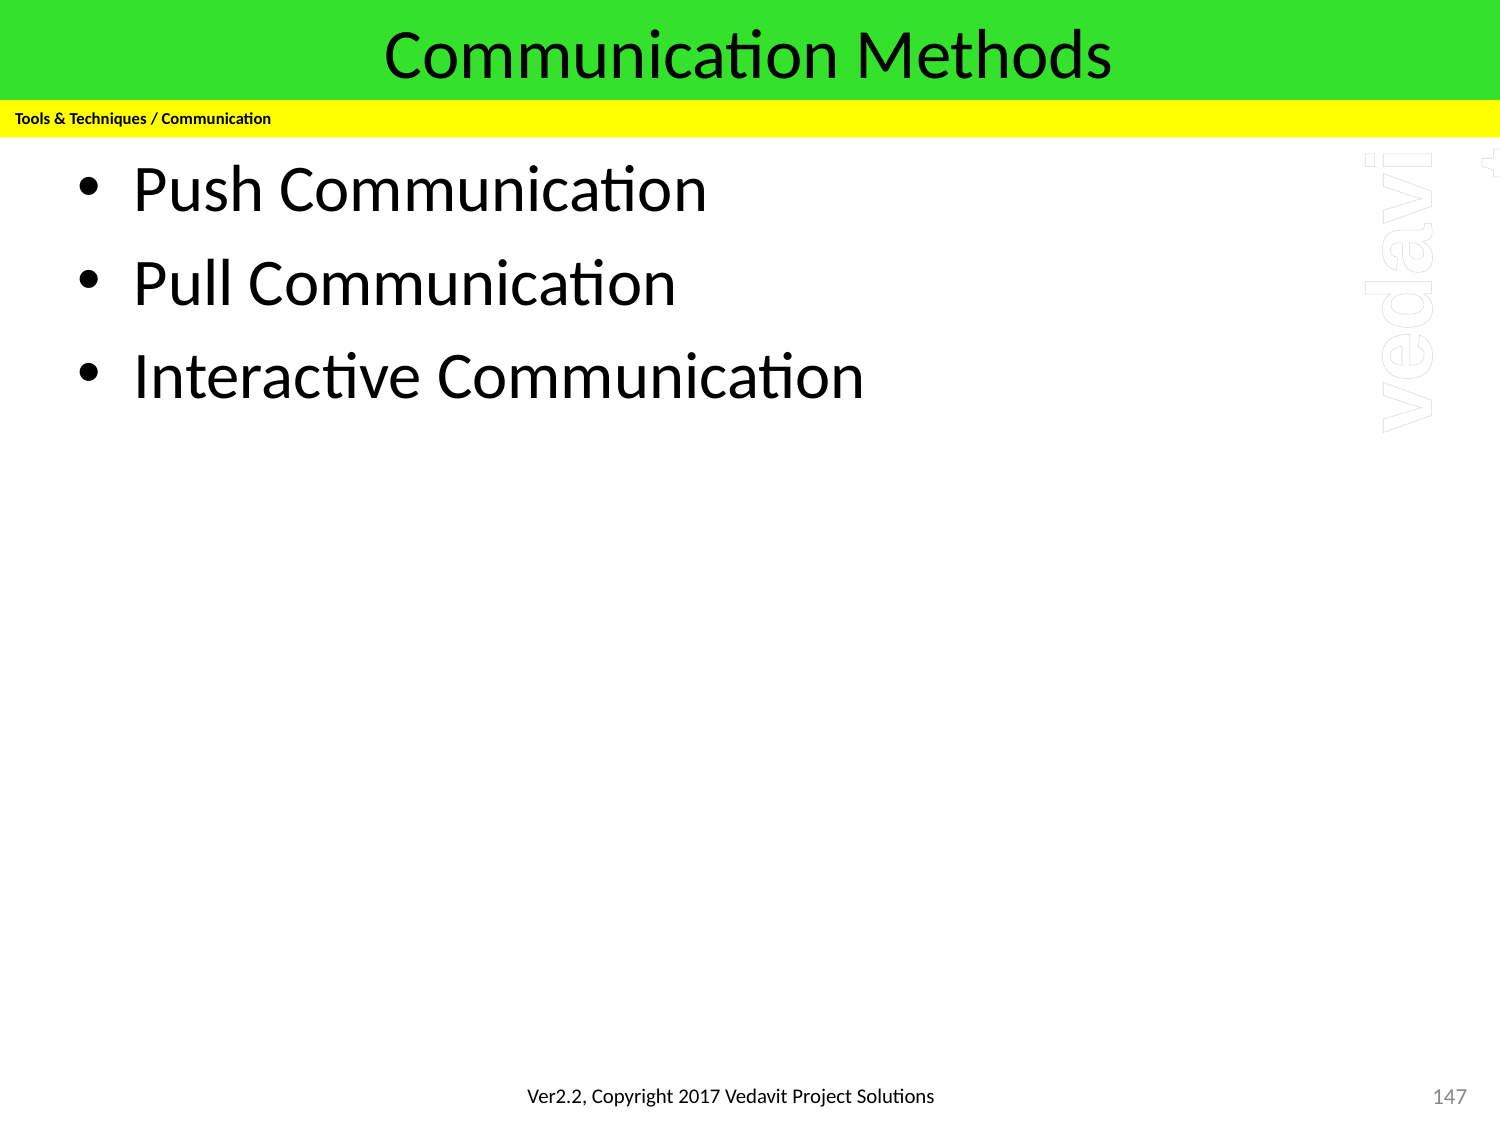

# Communication Methods
Tools & Techniques / Communication
Push Communication
Pull Communication
Interactive Communication
147